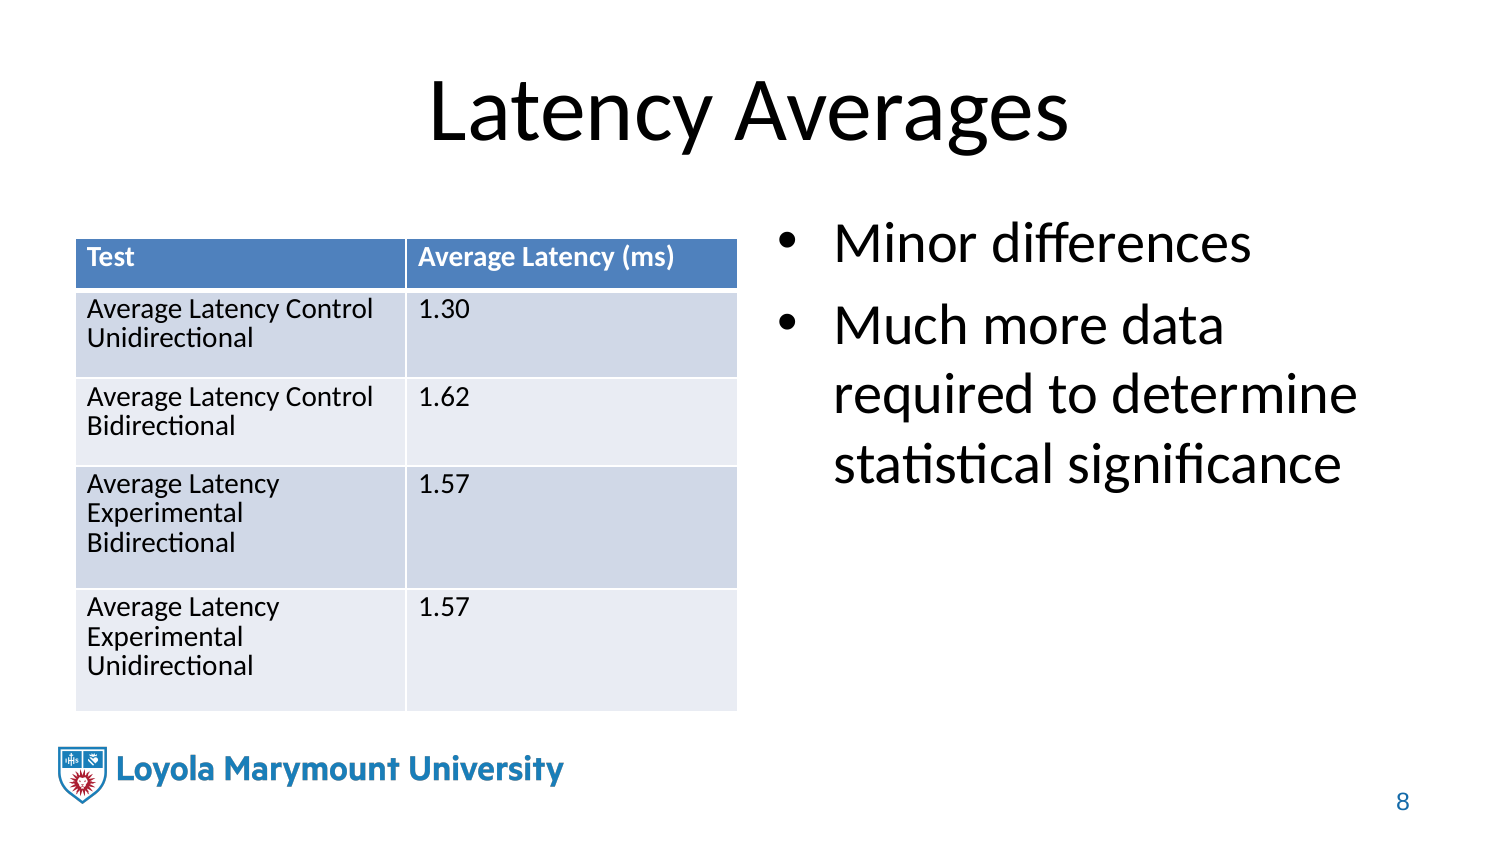

# Latency Averages
Minor differences
Much more data required to determine statistical significance
| Test | Average Latency (ms) |
| --- | --- |
| Average Latency Control Unidirectional | 1.30 |
| Average Latency Control Bidirectional | 1.62 |
| Average Latency Experimental Bidirectional | 1.57 |
| Average Latency Experimental Unidirectional | 1.57 |
8